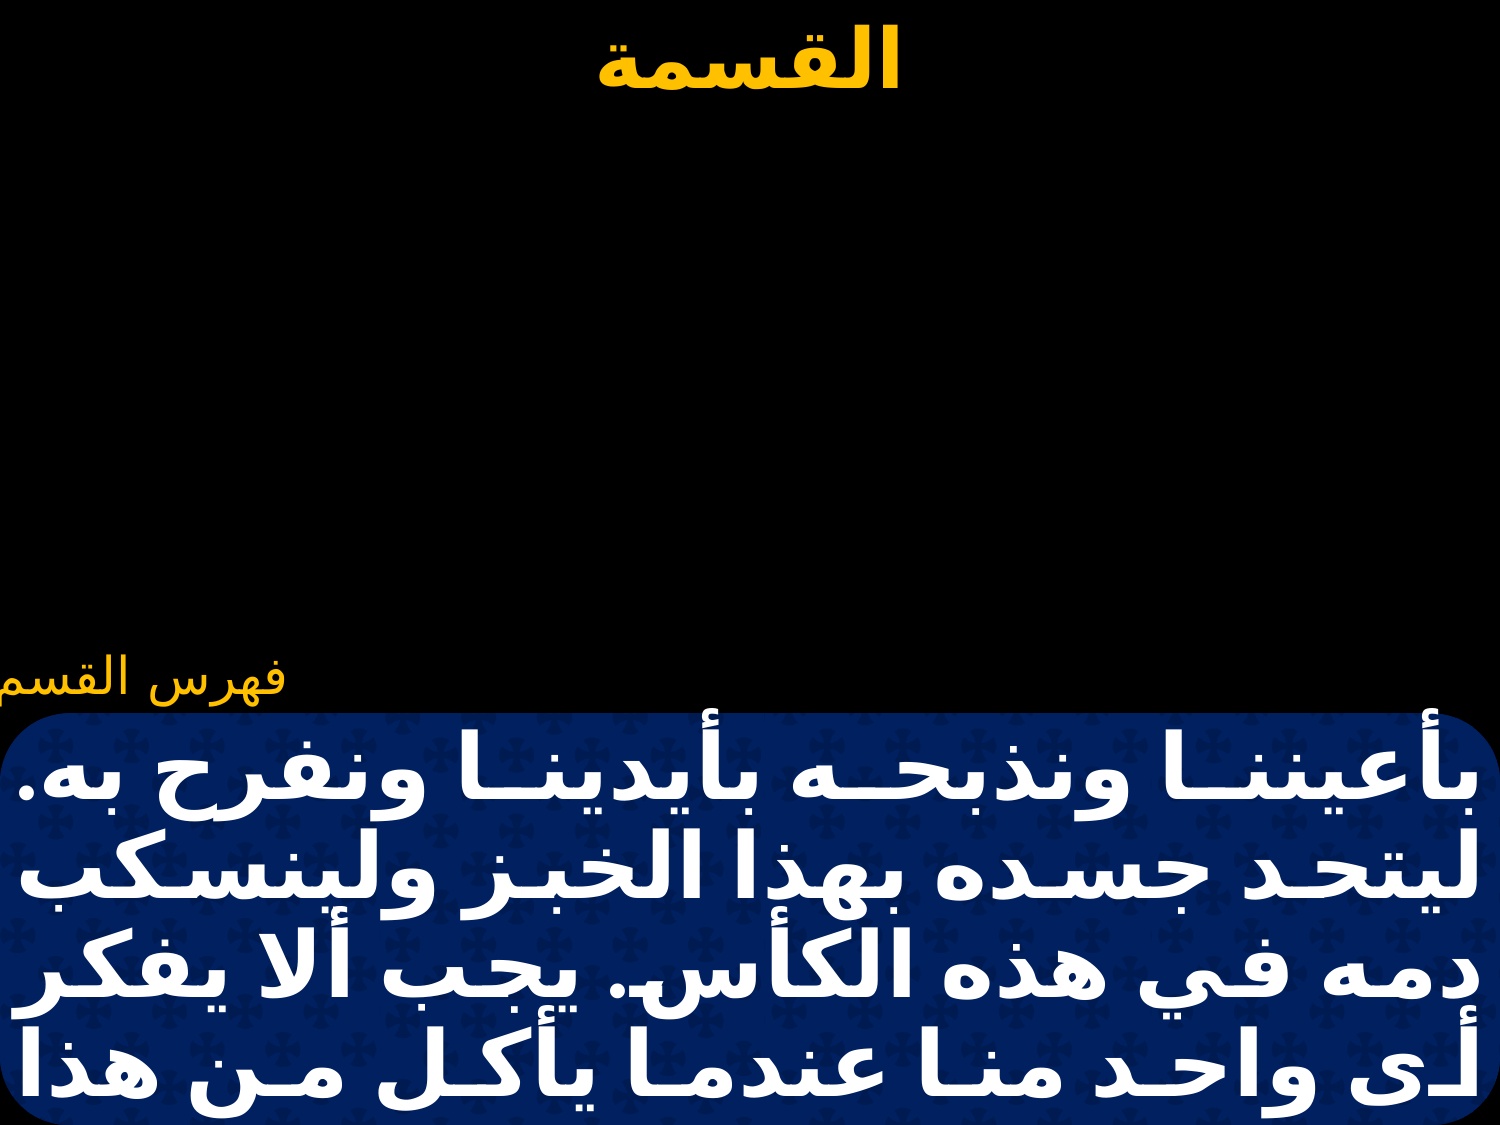

#
بأعيننا ونذبحه بأيدينا ونفرح به. ليتحد جسده بهذا الخبز ولينسكب دمه في هذه الكأس. يجب ألا يفكر أى واحد منا عندما يأكل من هذا الخبز انه ياكل مجرد لحم بدون دم أو روح بدون جسد أو روح.